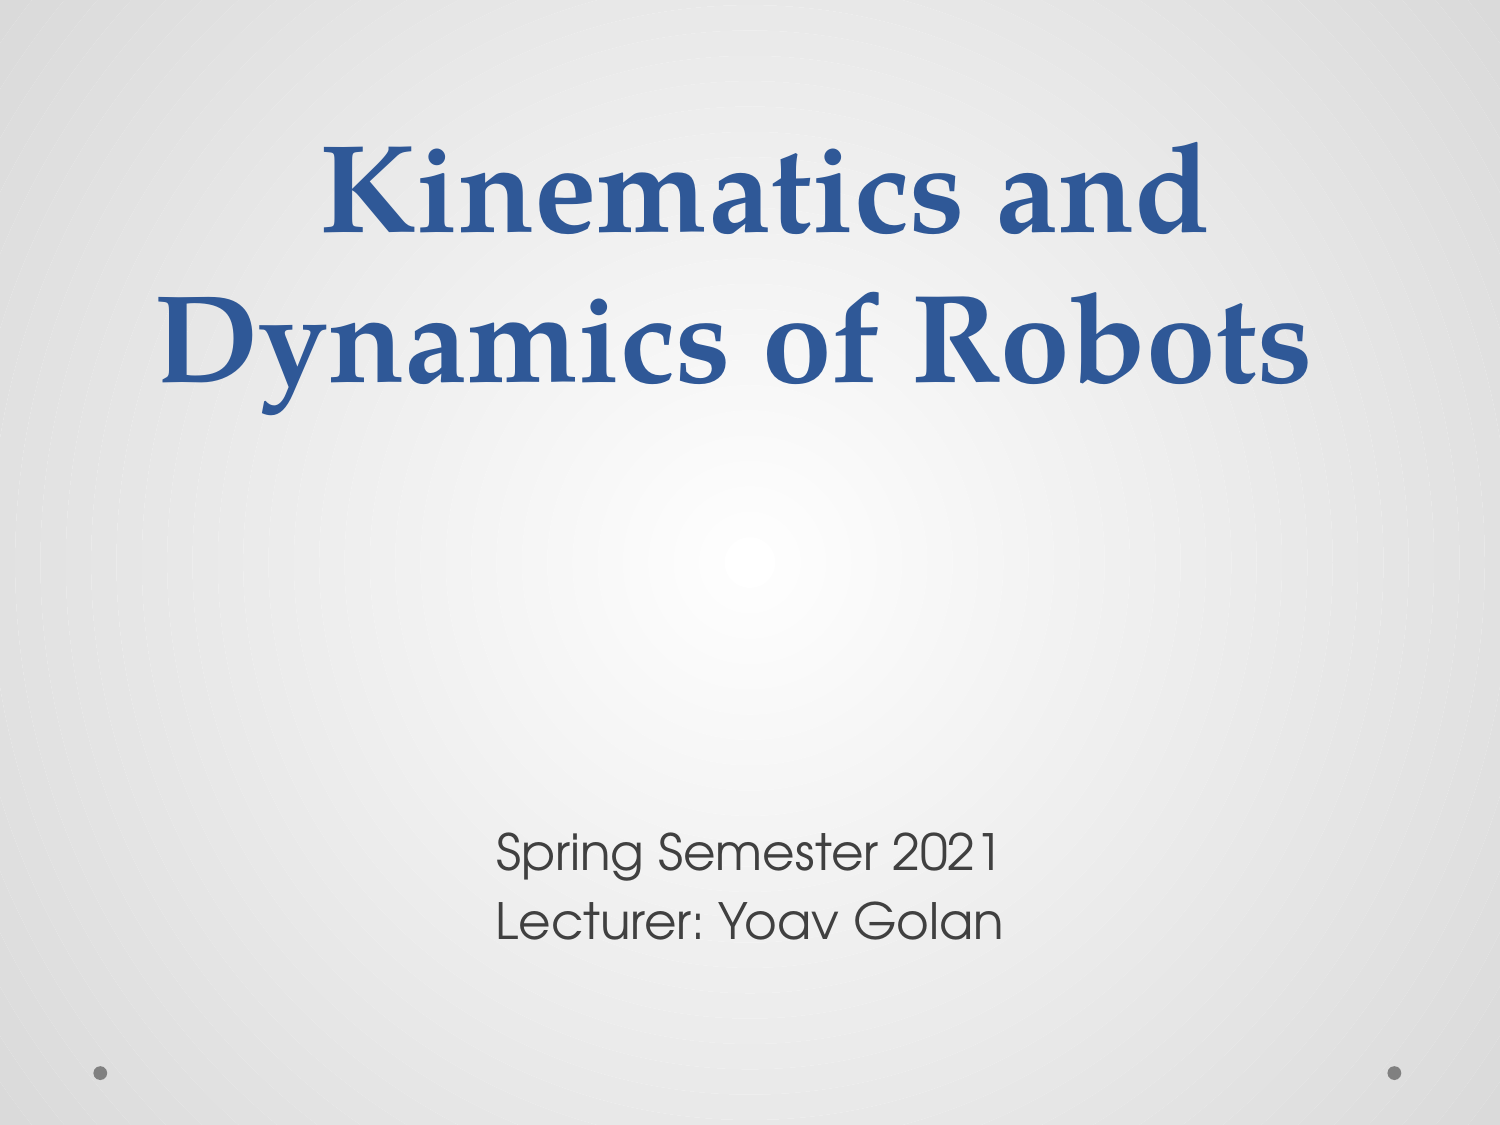

# Kinematics and Dynamics of Robots
Spring Semester 2021
Lecturer: Yoav Golan